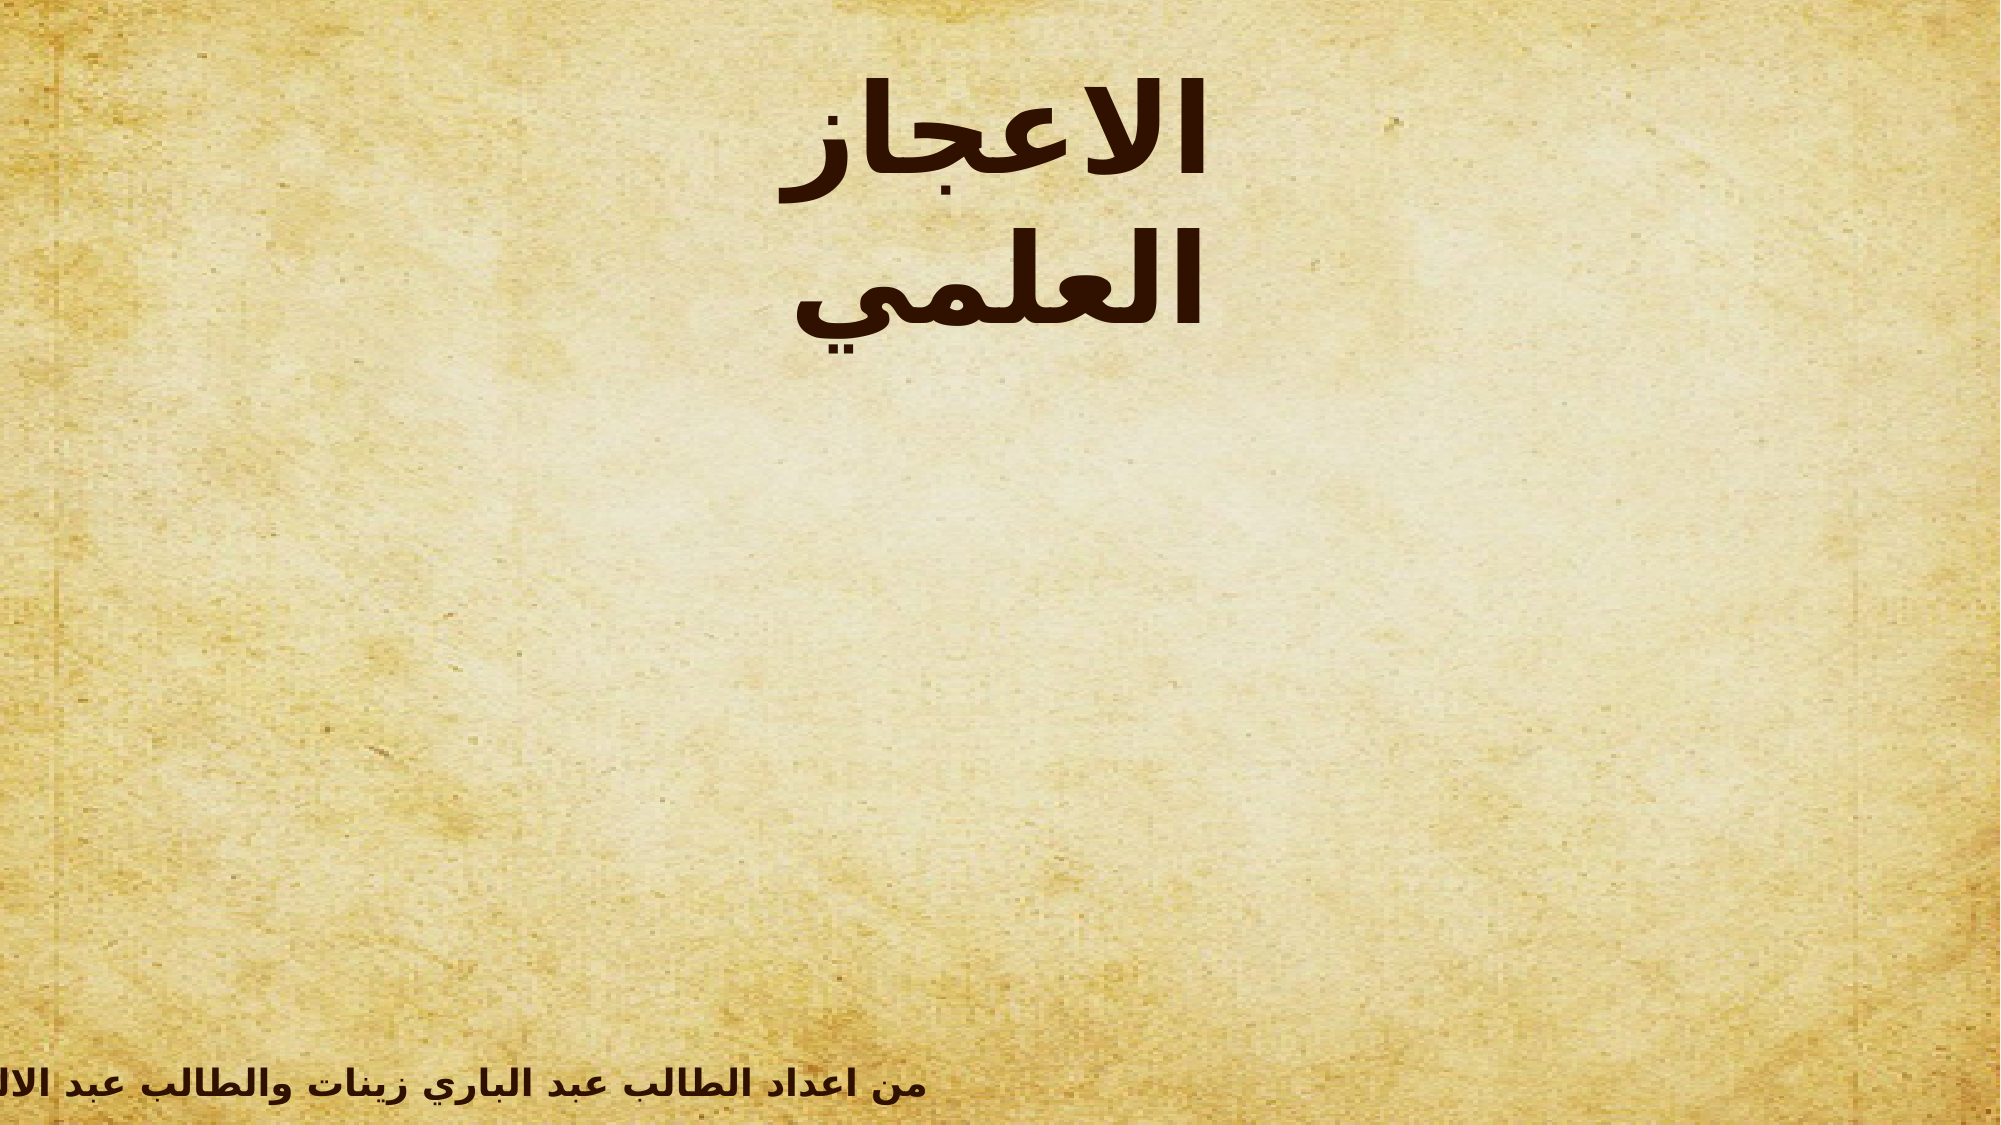

الاعجاز العلمي
من اعداد الطالب عبد الباري زينات والطالب عبد الاله بن نجمة